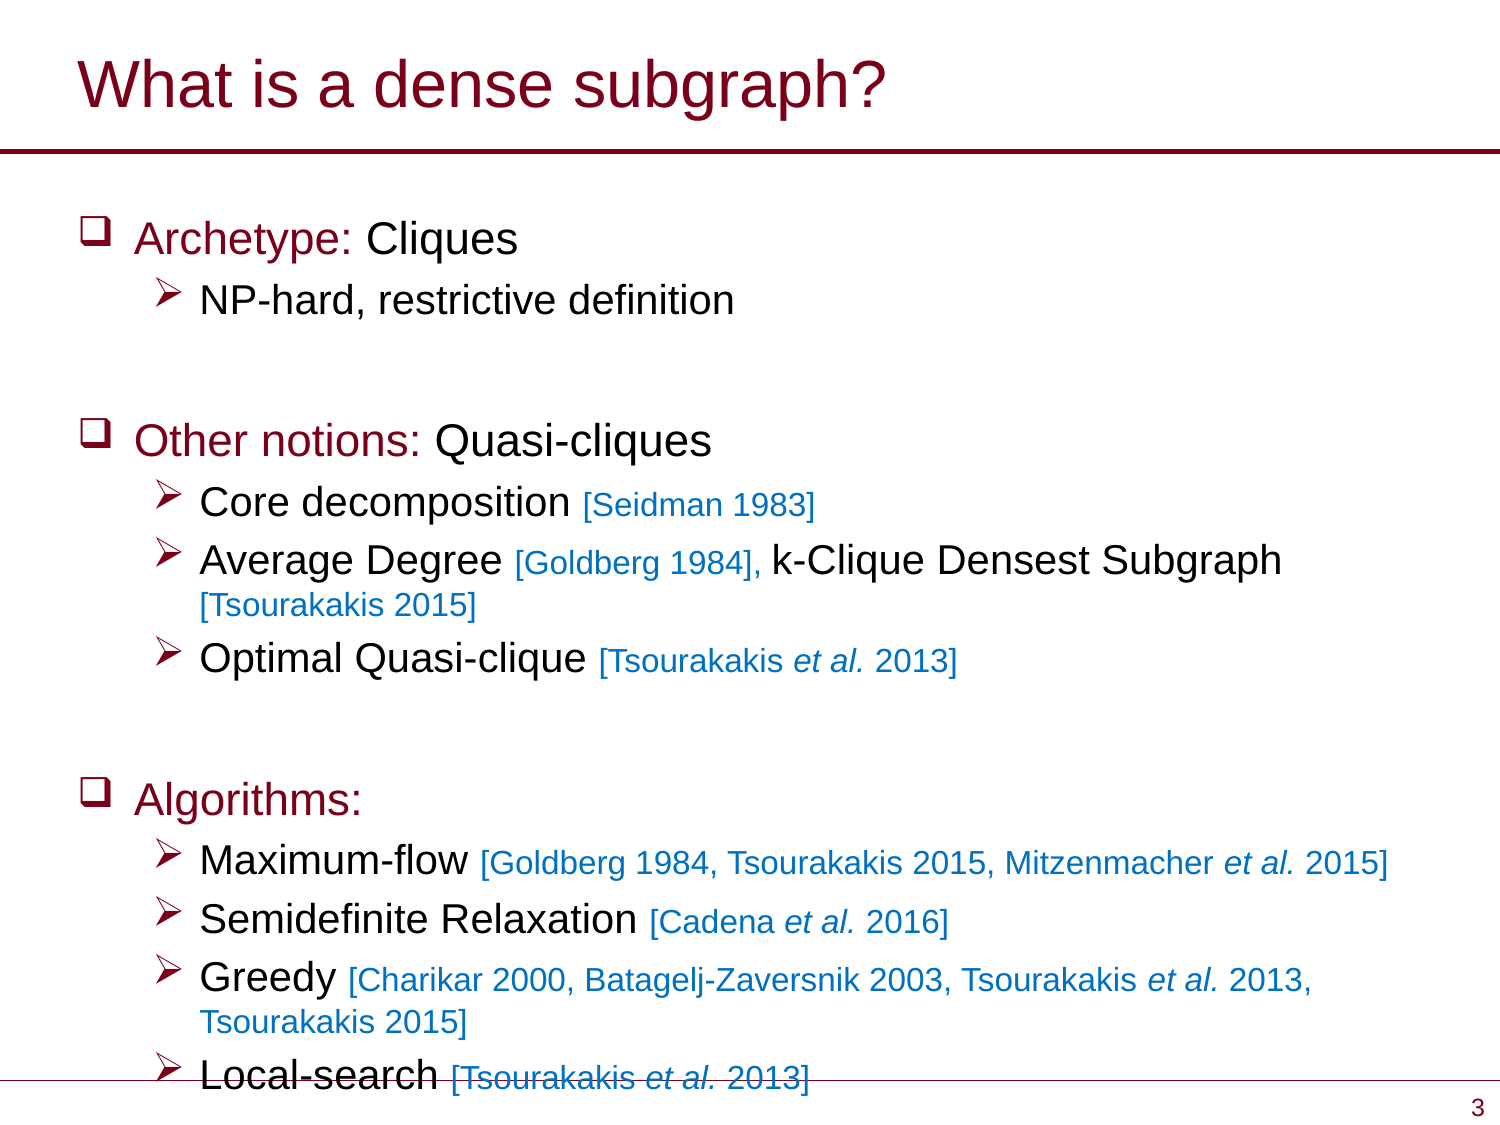

# What is a dense subgraph?

Archetype: Cliques
NP-hard, restrictive definition

Other notions: Quasi-cliques
Core decomposition [Seidman 1983]
Average Degree [Goldberg 1984], k-Clique Densest Subgraph [Tsourakakis 2015]
Optimal Quasi-clique [Tsourakakis et al. 2013]

Algorithms:
Maximum-flow [Goldberg 1984, Tsourakakis 2015, Mitzenmacher et al. 2015]
Semidefinite Relaxation [Cadena et al. 2016]
Greedy [Charikar 2000, Batagelj-Zaversnik 2003, Tsourakakis et al. 2013, Tsourakakis 2015]
Local-search [Tsourakakis et al. 2013]

3